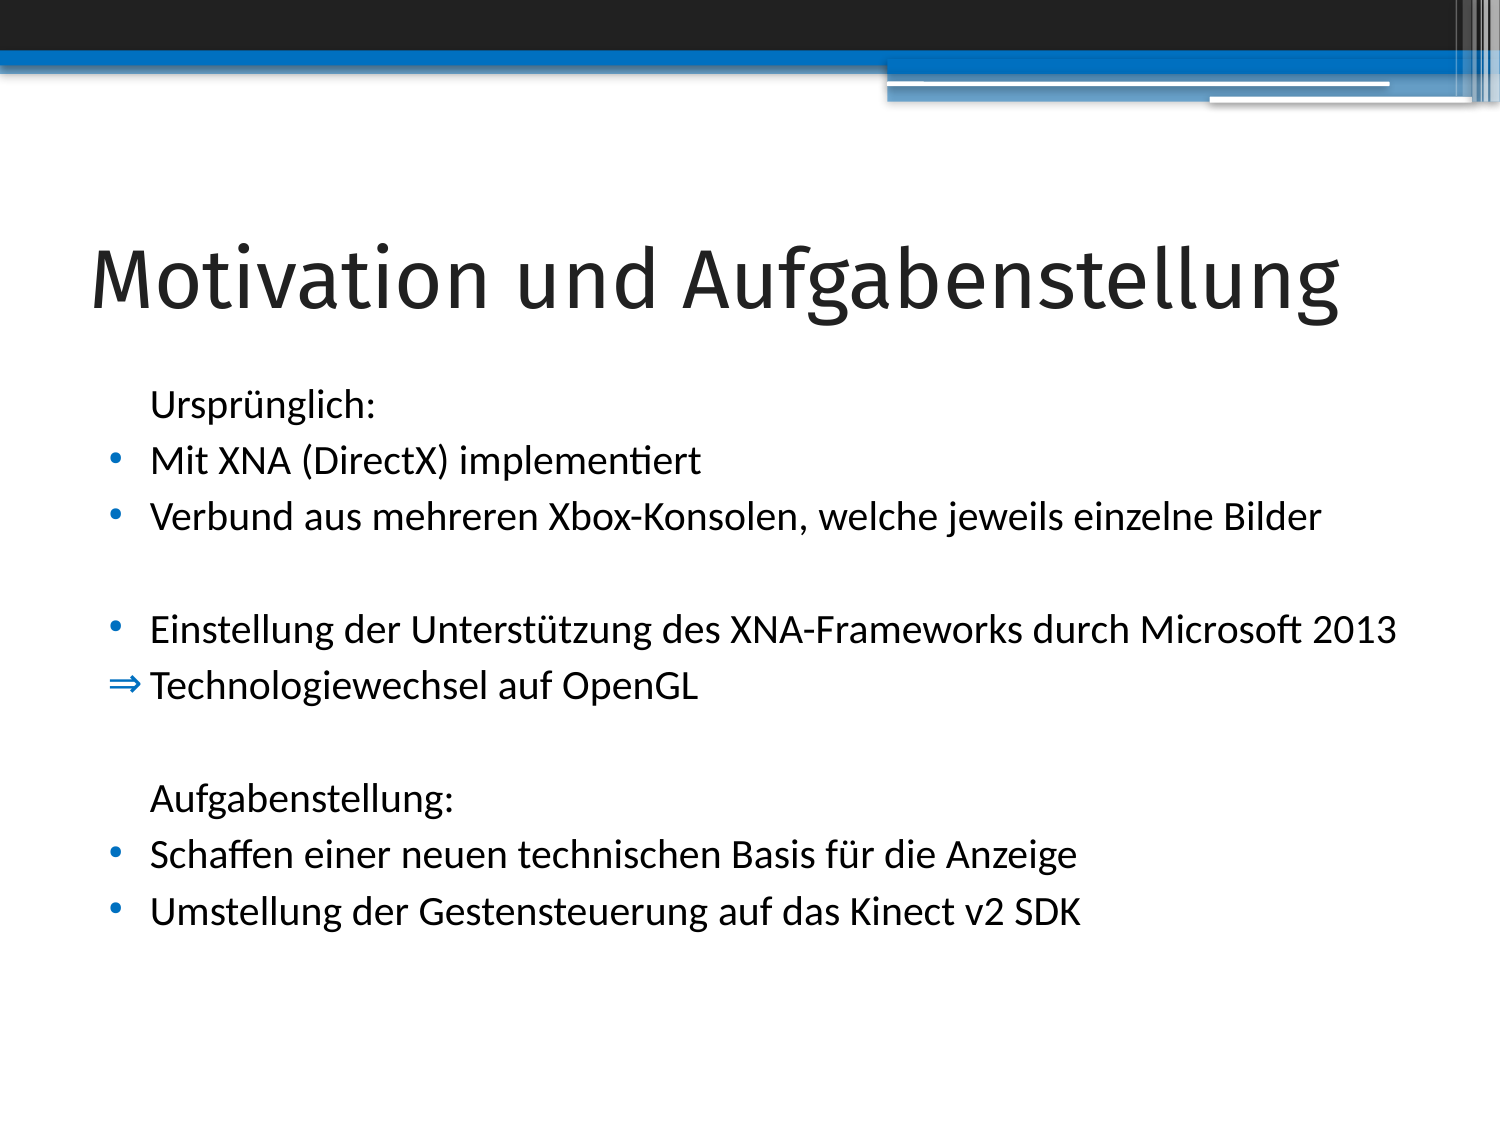

# Motivation und Aufgabenstellung
Ursprünglich:
Mit XNA (DirectX) implementiert
Verbund aus mehreren Xbox-Konsolen, welche jeweils einzelne Bilder

Einstellung der Unterstützung des XNA-Frameworks durch Microsoft 2013
Technologiewechsel auf OpenGL

Aufgabenstellung:
Schaffen einer neuen technischen Basis für die Anzeige
Umstellung der Gestensteuerung auf das Kinect v2 SDK